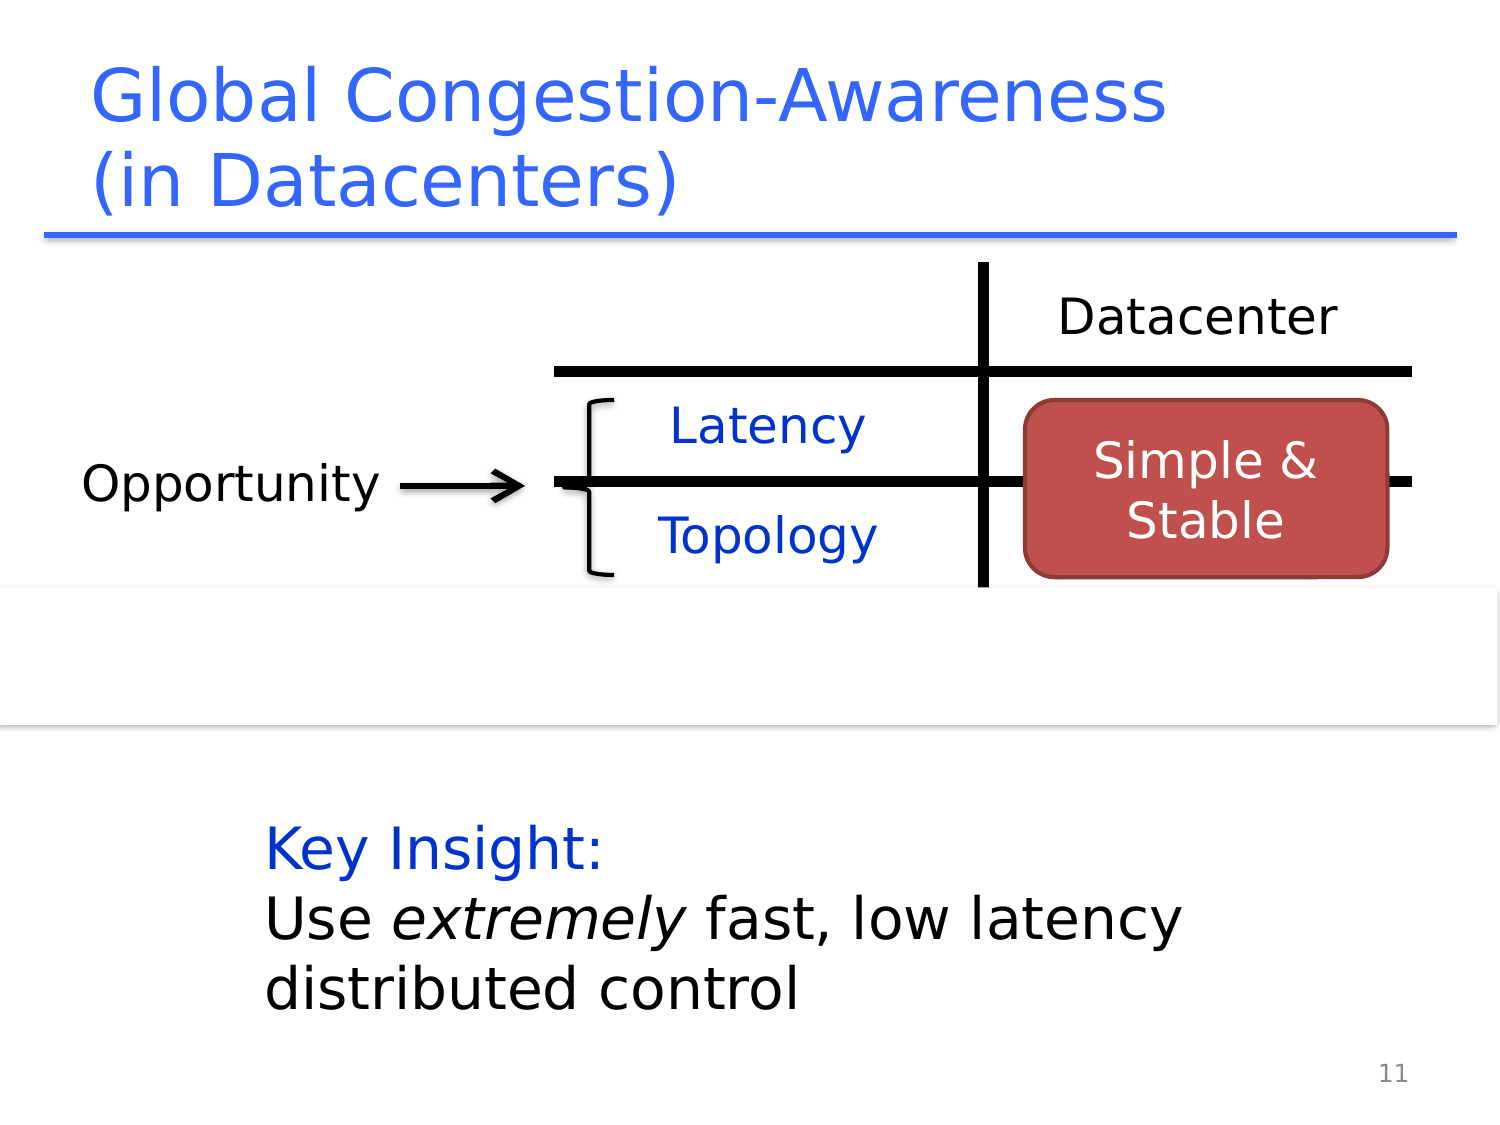

# Global Congestion-Awareness (in Datacenters)
|  | Datacenter |
| --- | --- |
| Latency | microseconds |
| Topology | simple, regular |
| Traffic | volatile, bursty |

Opportunity
Challenge
Simple & Stable

Responsive
Key Insight:
Use extremely fast, low latency
distributed control
11